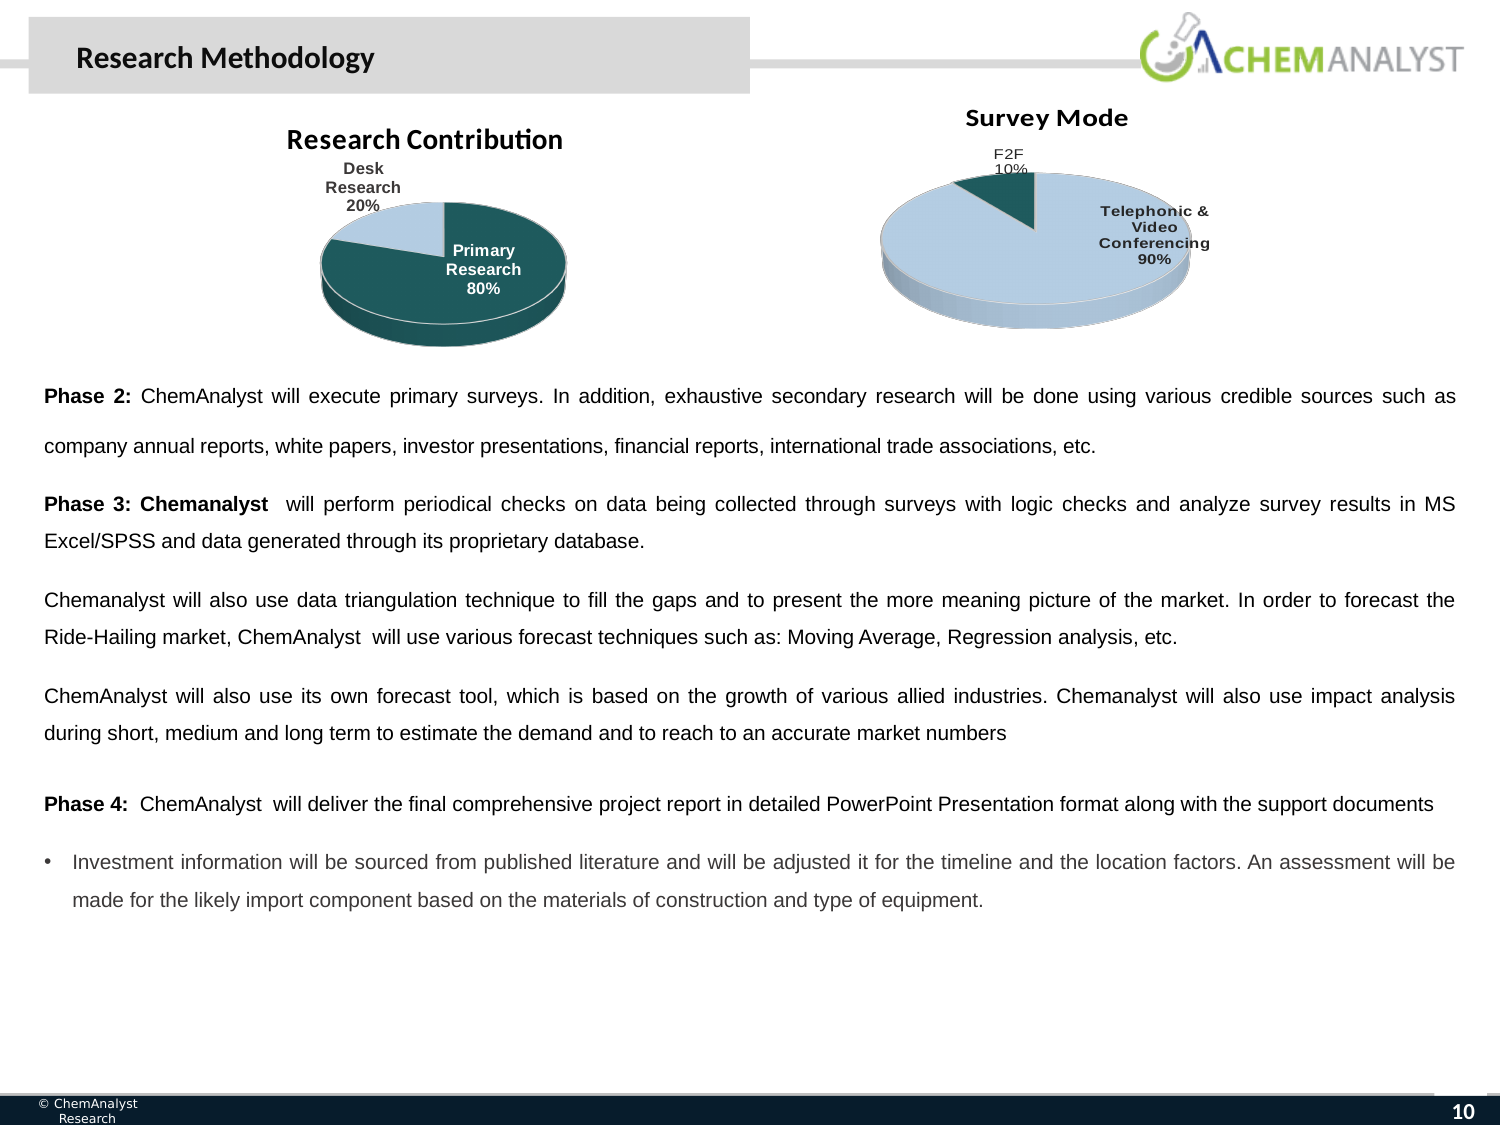

Research Methodology

[unsupported chart]

[unsupported chart]

Phase 2: ChemAnalyst will execute primary surveys. In addition, exhaustive secondary research will be done using various credible sources such as company annual reports, white papers, investor presentations, financial reports, international trade associations, etc.
Phase 3: Chemanalyst  will perform periodical checks on data being collected through surveys with logic checks and analyze survey results in MS Excel/SPSS and data generated through its proprietary database.
Chemanalyst will also use data triangulation technique to fill the gaps and to present the more meaning picture of the market. In order to forecast the Ride-Hailing market, ChemAnalyst  will use various forecast techniques such as: Moving Average, Regression analysis, etc.
ChemAnalyst will also use its own forecast tool, which is based on the growth of various allied industries. Chemanalyst will also use impact analysis during short, medium and long term to estimate the demand and to reach to an accurate market numbers
Phase 4:  ChemAnalyst  will deliver the final comprehensive project report in detailed PowerPoint Presentation format along with the support documents
Investment information will be sourced from published literature and will be adjusted it for the timeline and the location factors. An assessment will be made for the likely import component based on the materials of construction and type of equipment.